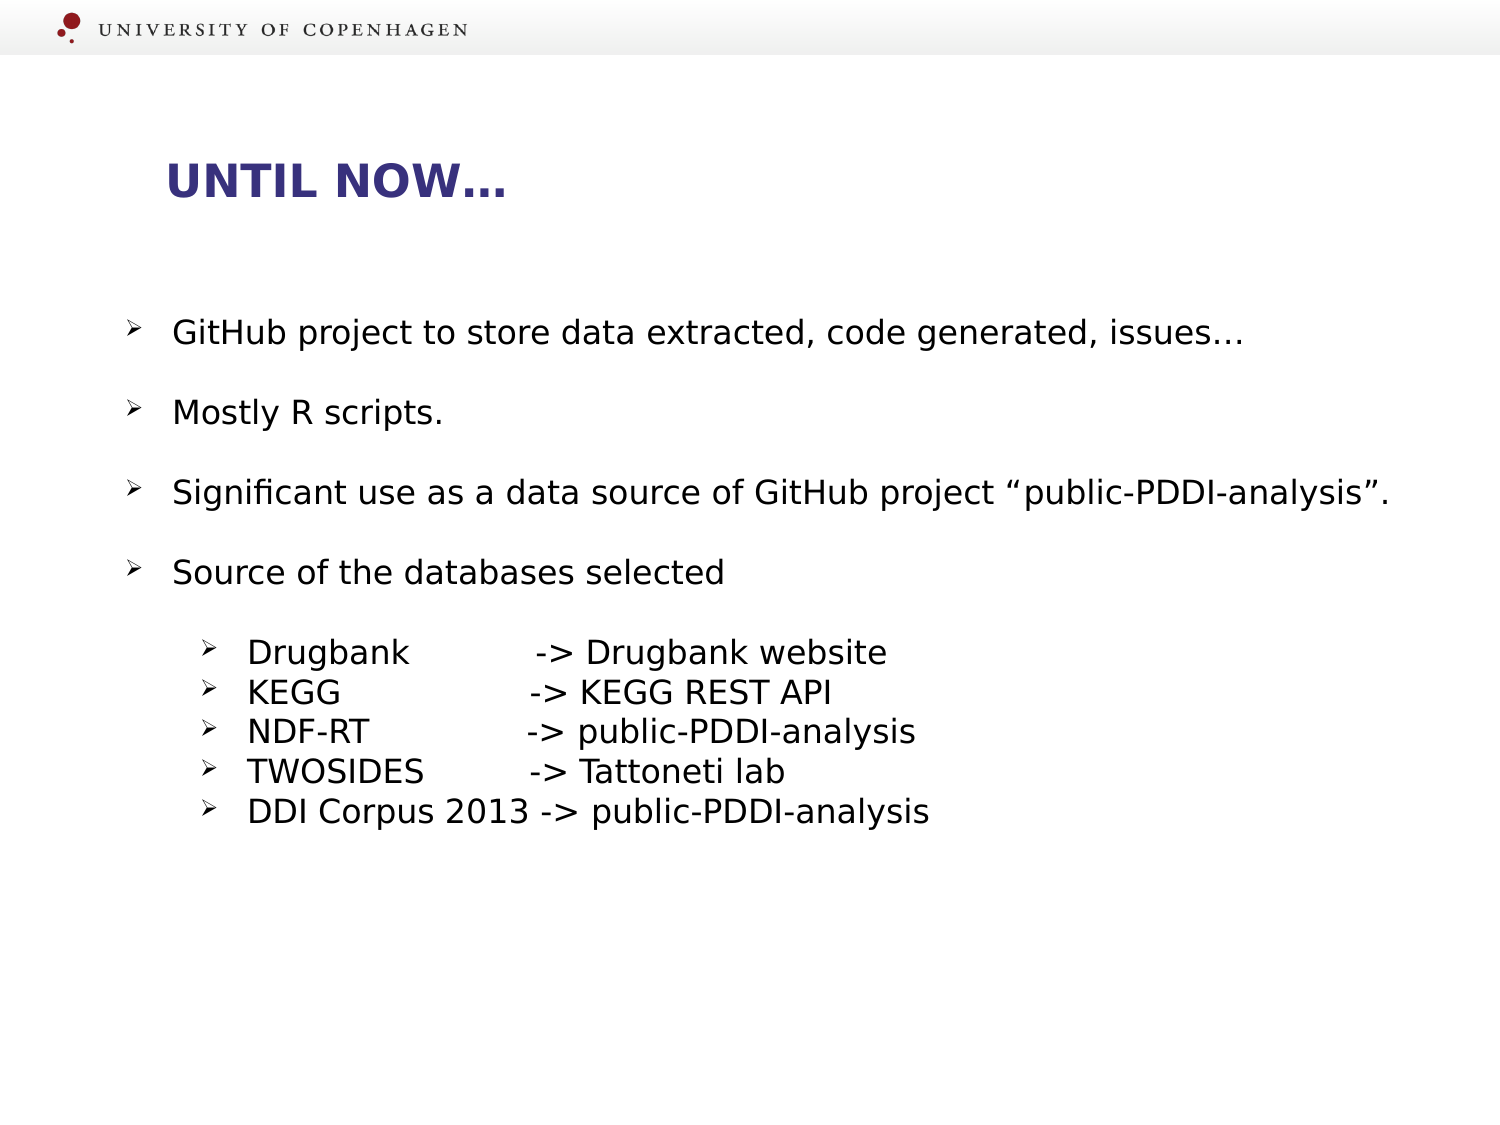

# UNTIL NOW…
GitHub project to store data extracted, code generated, issues…

Mostly R scripts.

Significant use as a data source of GitHub project “public-PDDI-analysis”.

Source of the databases selected

Drugbank            -> Drugbank website
KEGG                  -> KEGG REST API
NDF-RT               -> public-PDDI-analysis
TWOSIDES          -> Tattoneti lab
DDI Corpus 2013 -> public-PDDI-analysis